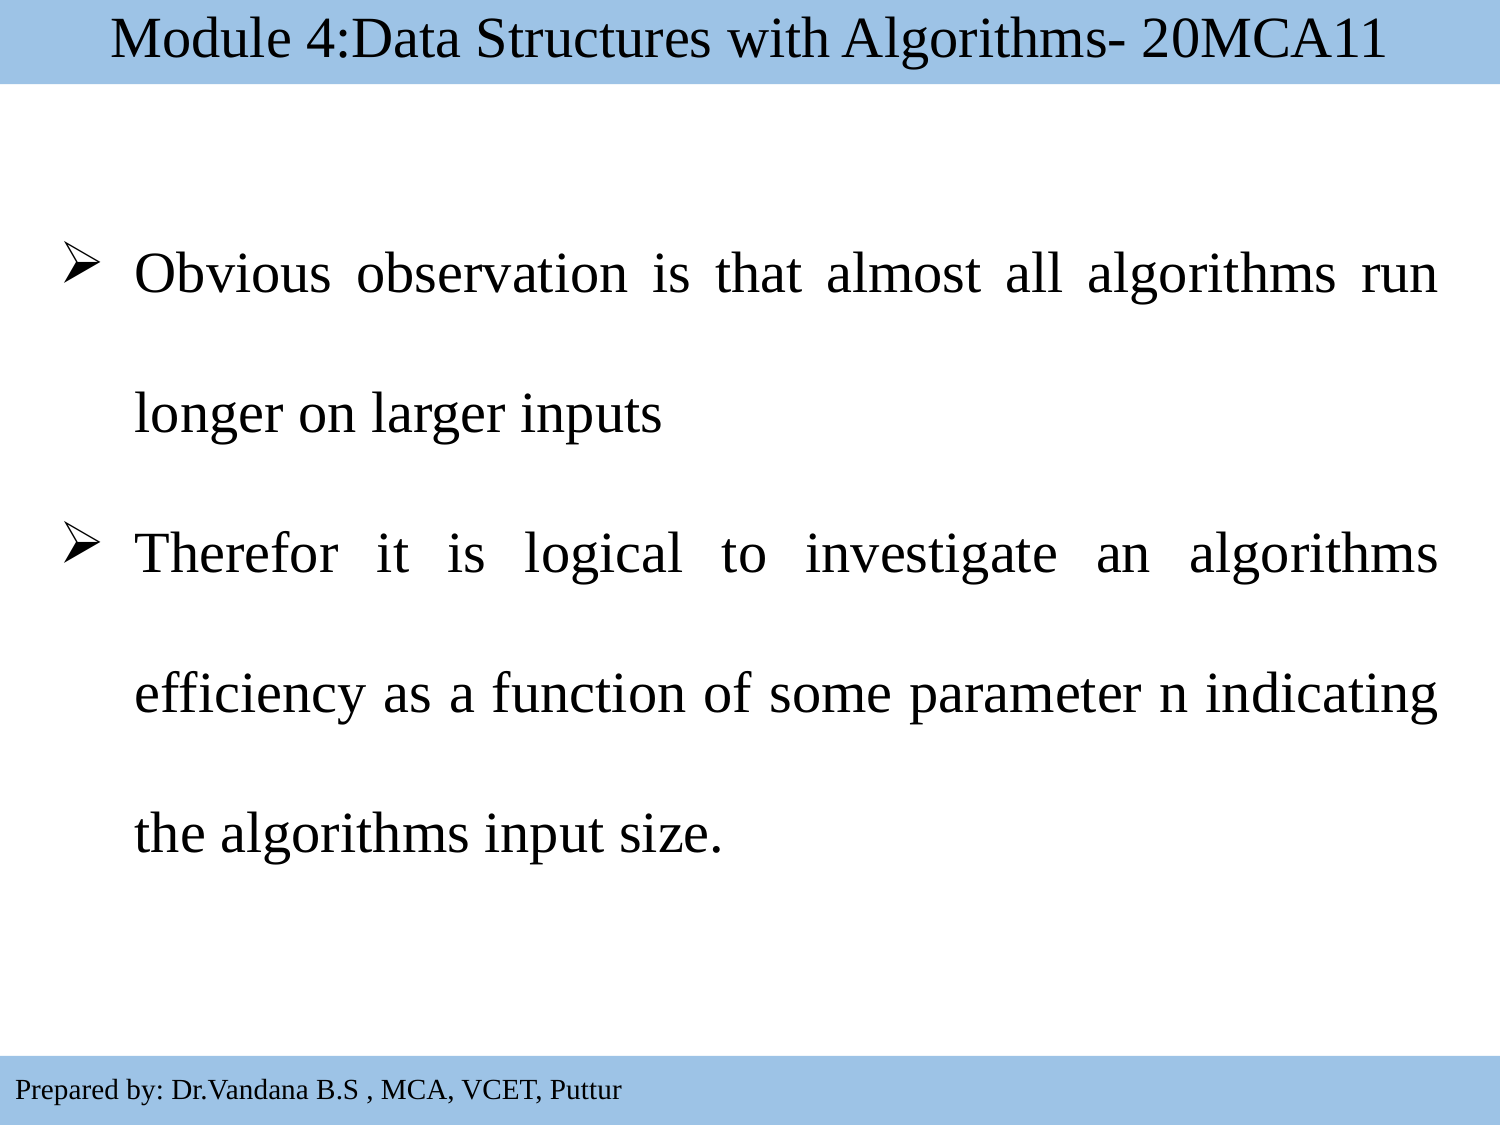

Module 4:Data Structures with Algorithms- 20MCA11
Obvious observation is that almost all algorithms run longer on larger inputs
Therefor it is logical to investigate an algorithms efficiency as a function of some parameter n indicating the algorithms input size.

Prepared by: Dr.Vandana B.S , MCA, VCET, Puttur